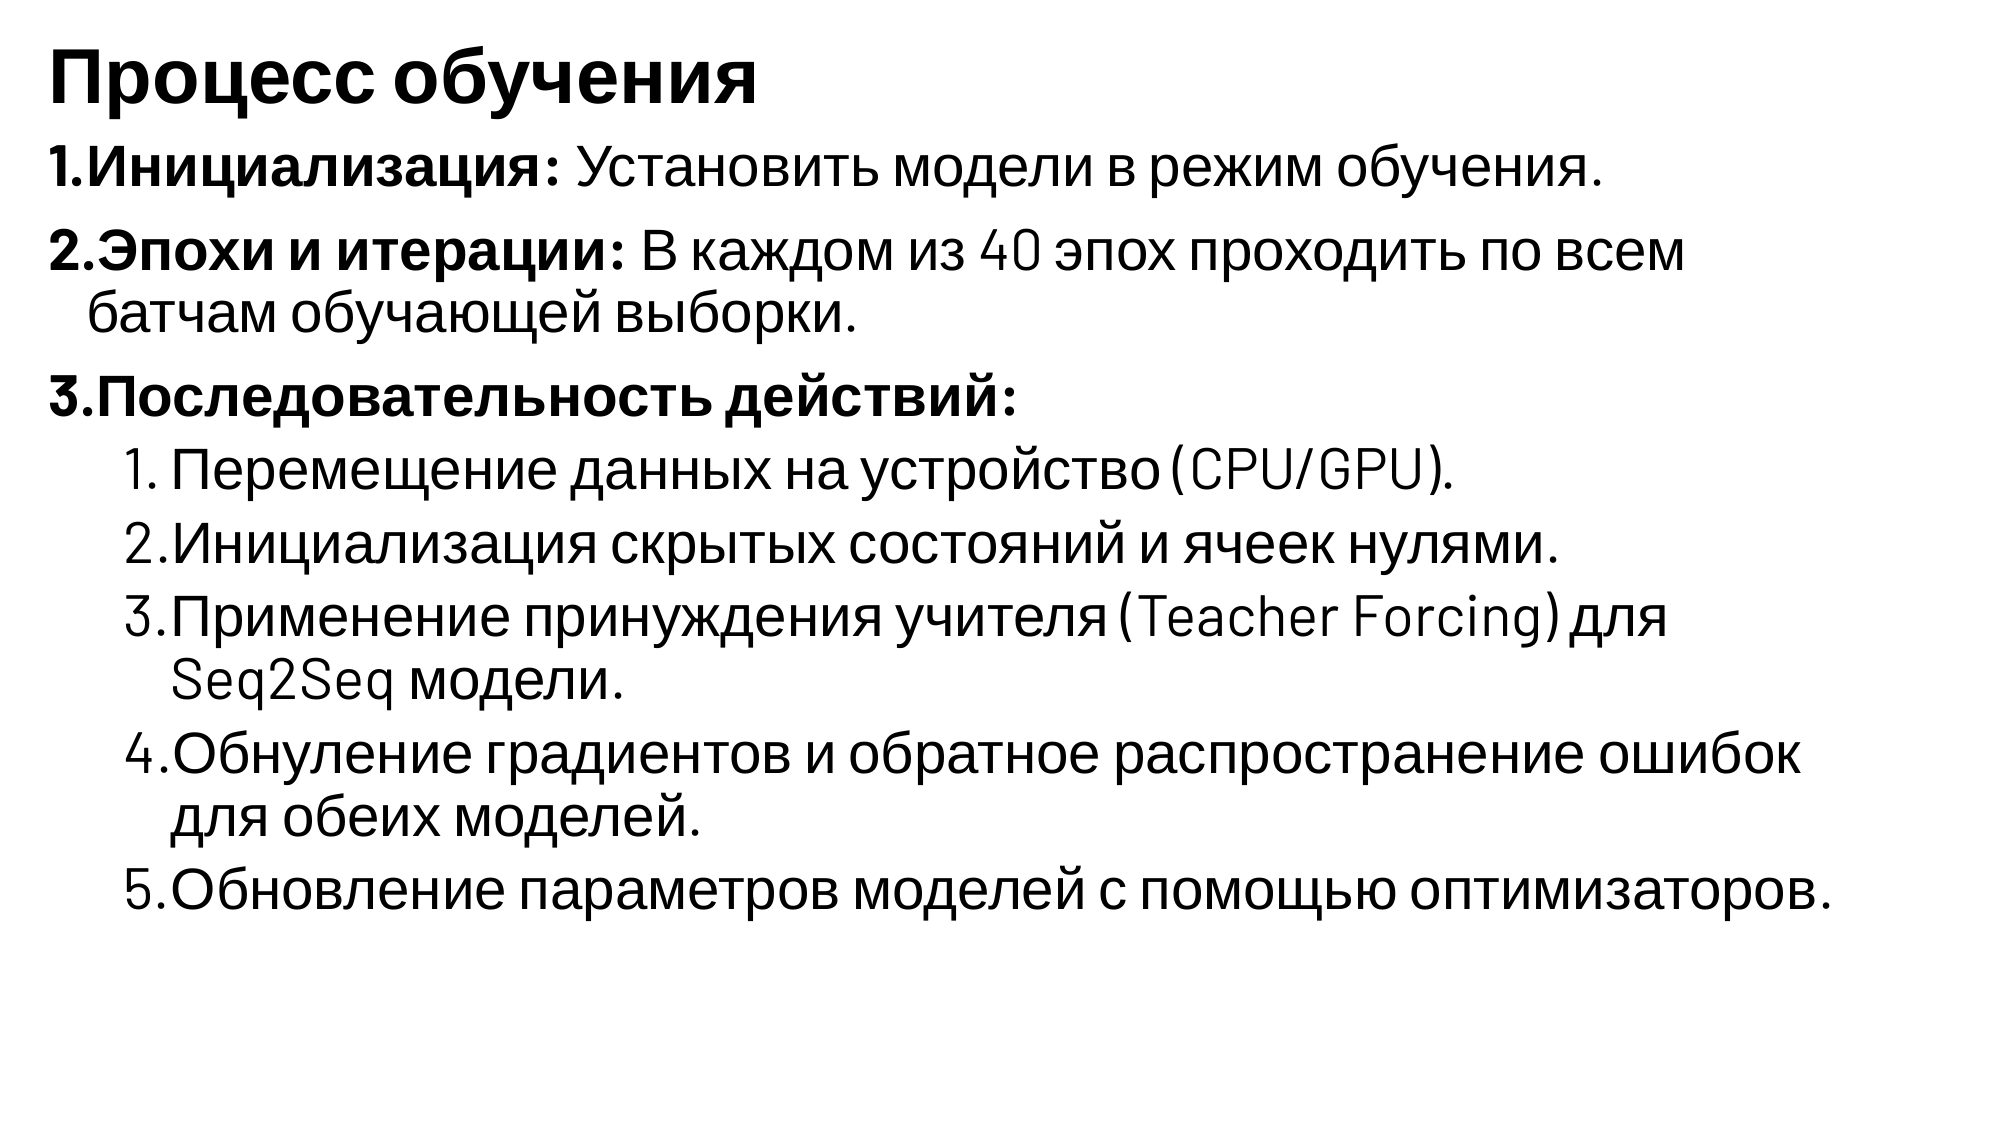

# Процесс обучения
Инициализация: Установить модели в режим обучения.
Эпохи и итерации: В каждом из 40 эпох проходить по всем батчам обучающей выборки.
Последовательность действий:
Перемещение данных на устройство (CPU/GPU).
Инициализация скрытых состояний и ячеек нулями.
Применение принуждения учителя (Teacher Forcing) для Seq2Seq модели.
Обнуление градиентов и обратное распространение ошибок для обеих моделей.
Обновление параметров моделей с помощью оптимизаторов.